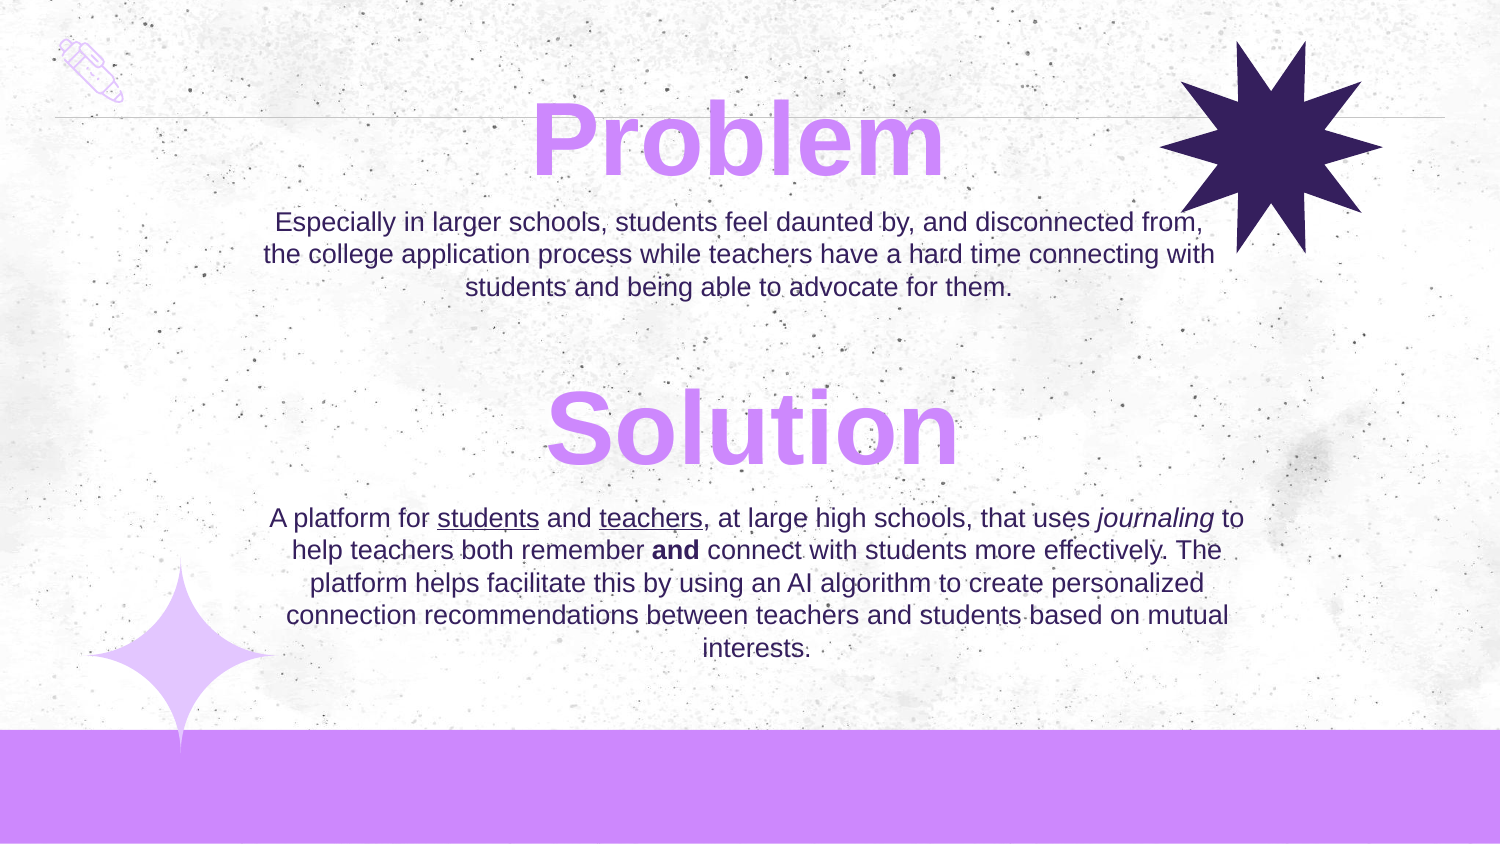

# Problem
Especially in larger schools, students feel daunted by, and disconnected from, the college application process while teachers have a hard time connecting with students and being able to advocate for them.
Solution
A platform for students and teachers, at large high schools, that uses journaling to help teachers both remember and connect with students more effectively. The platform helps facilitate this by using an AI algorithm to create personalized connection recommendations between teachers and students based on mutual interests.